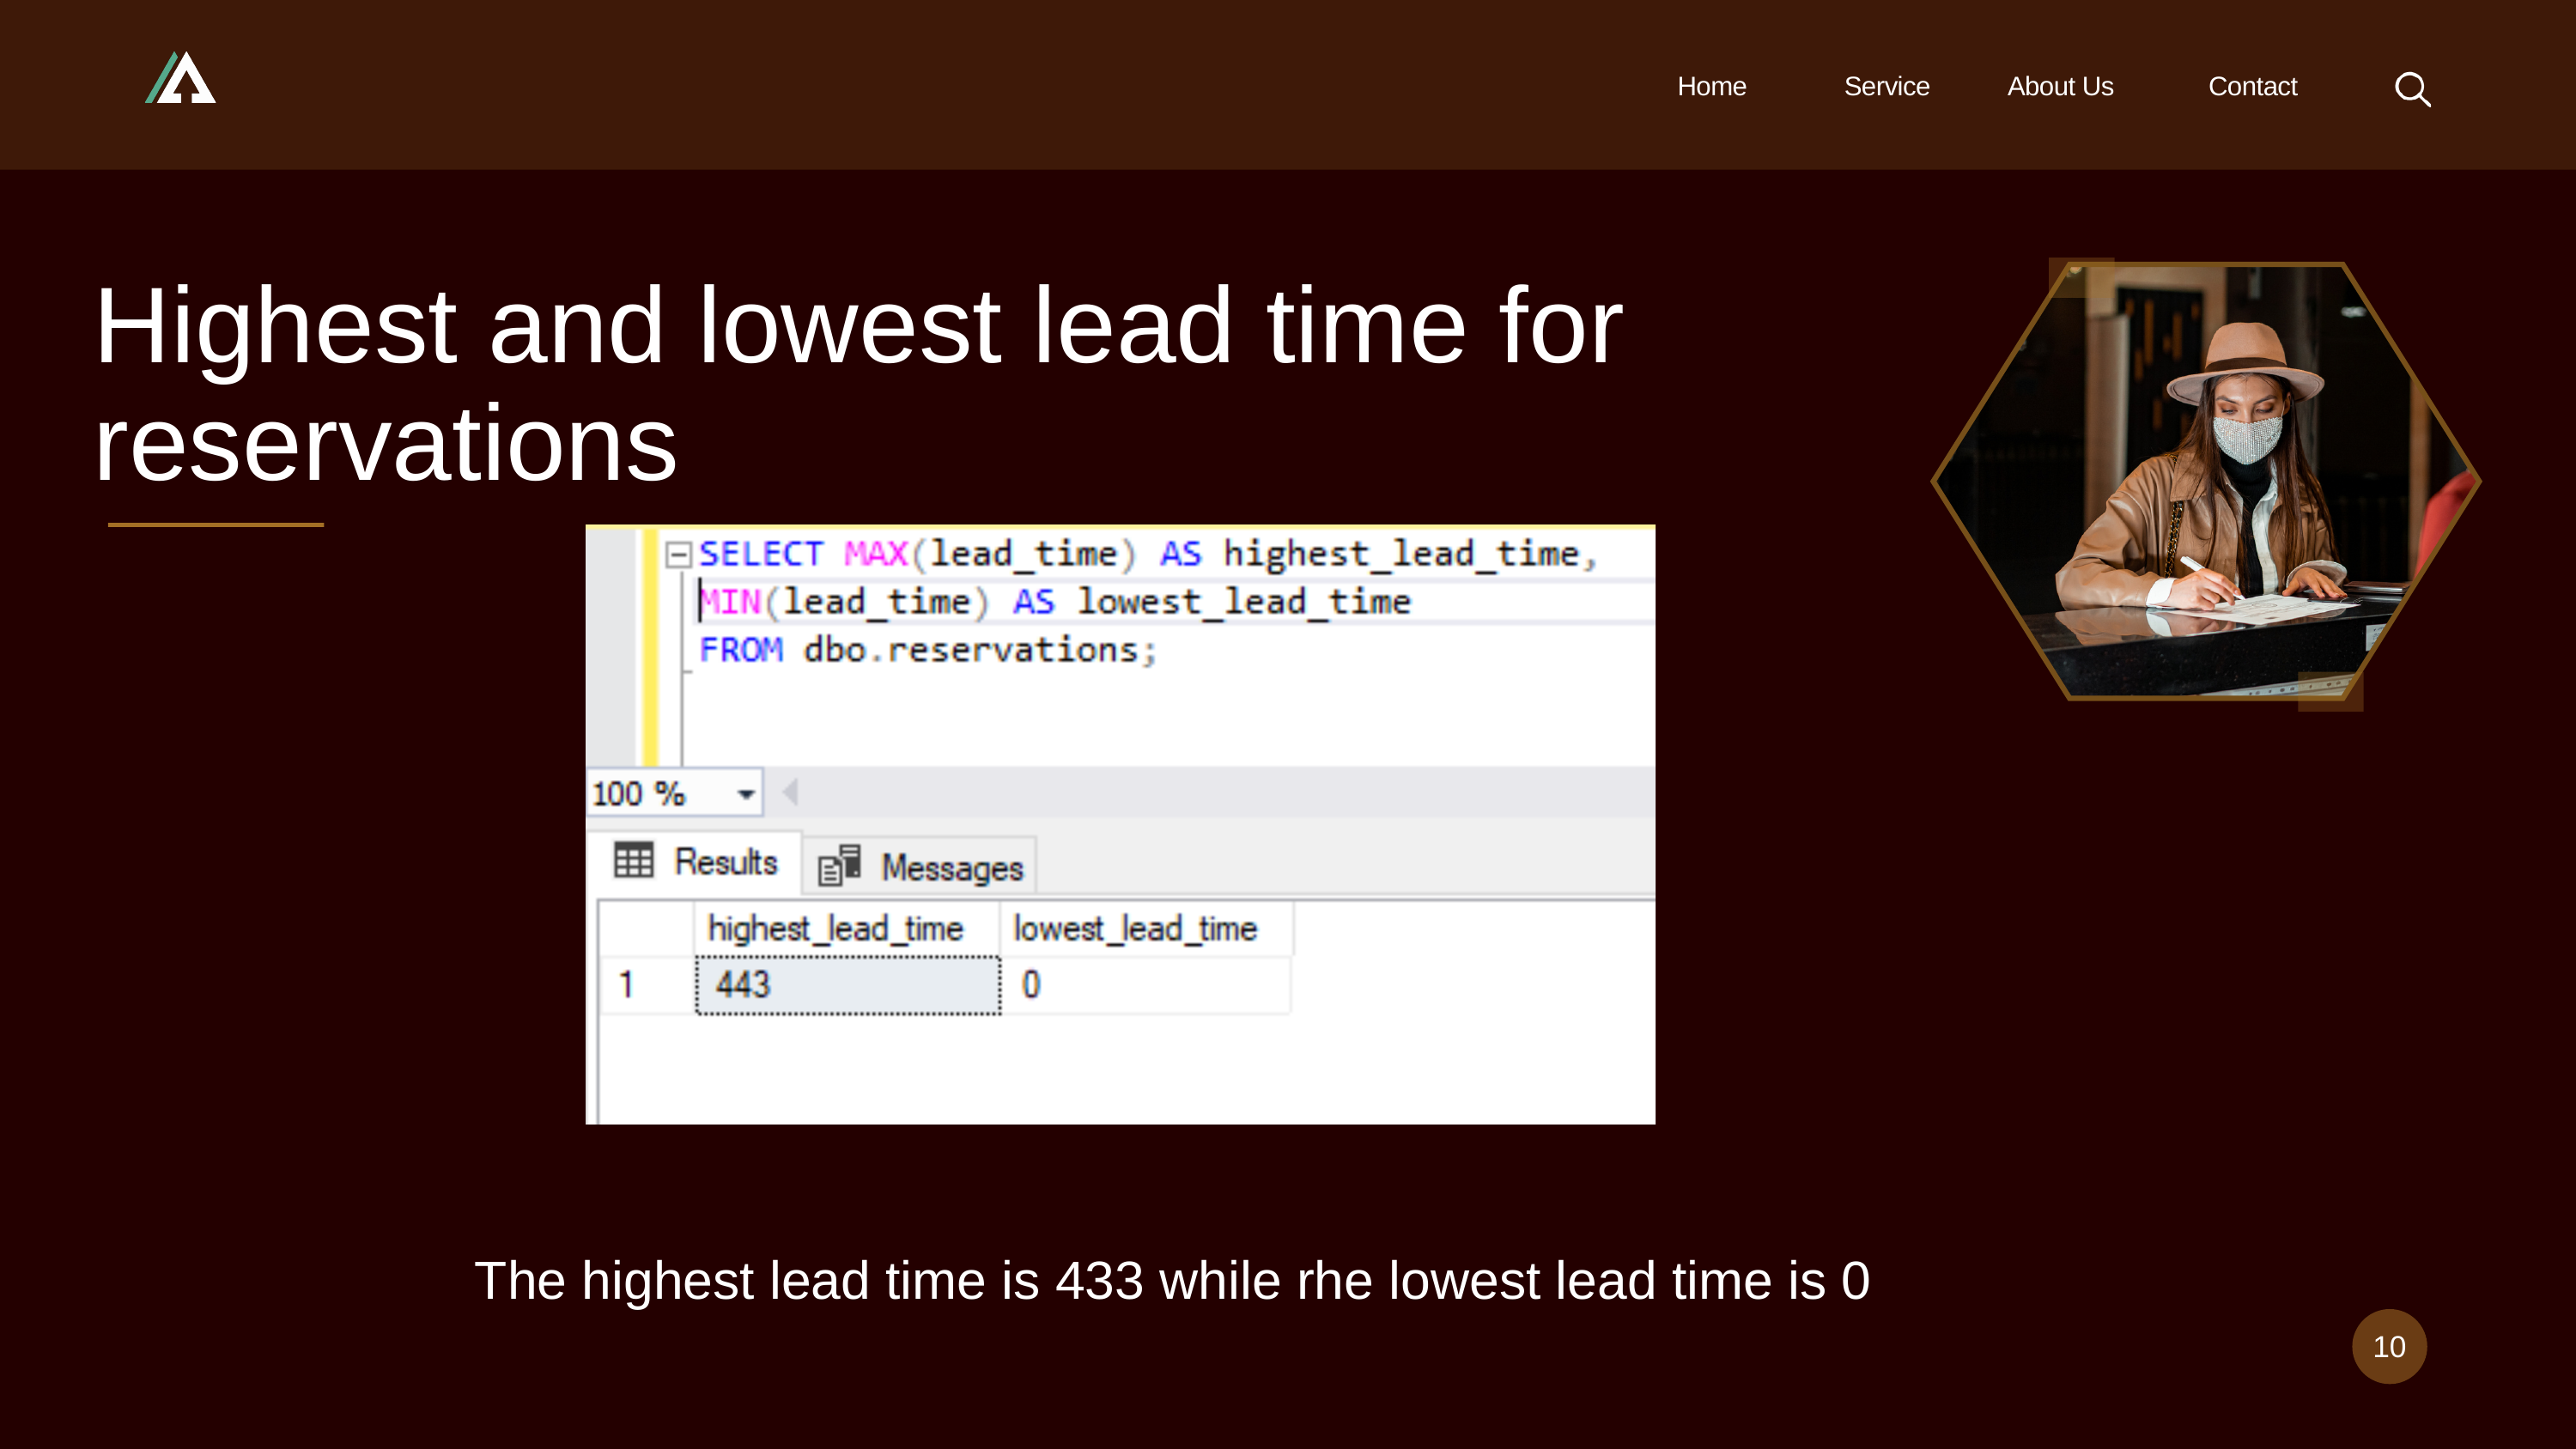

Home
Service
About Us
Contact

Highest and lowest lead time for reservations

The highest lead time is 433 while rhe lowest lead time is 0

10